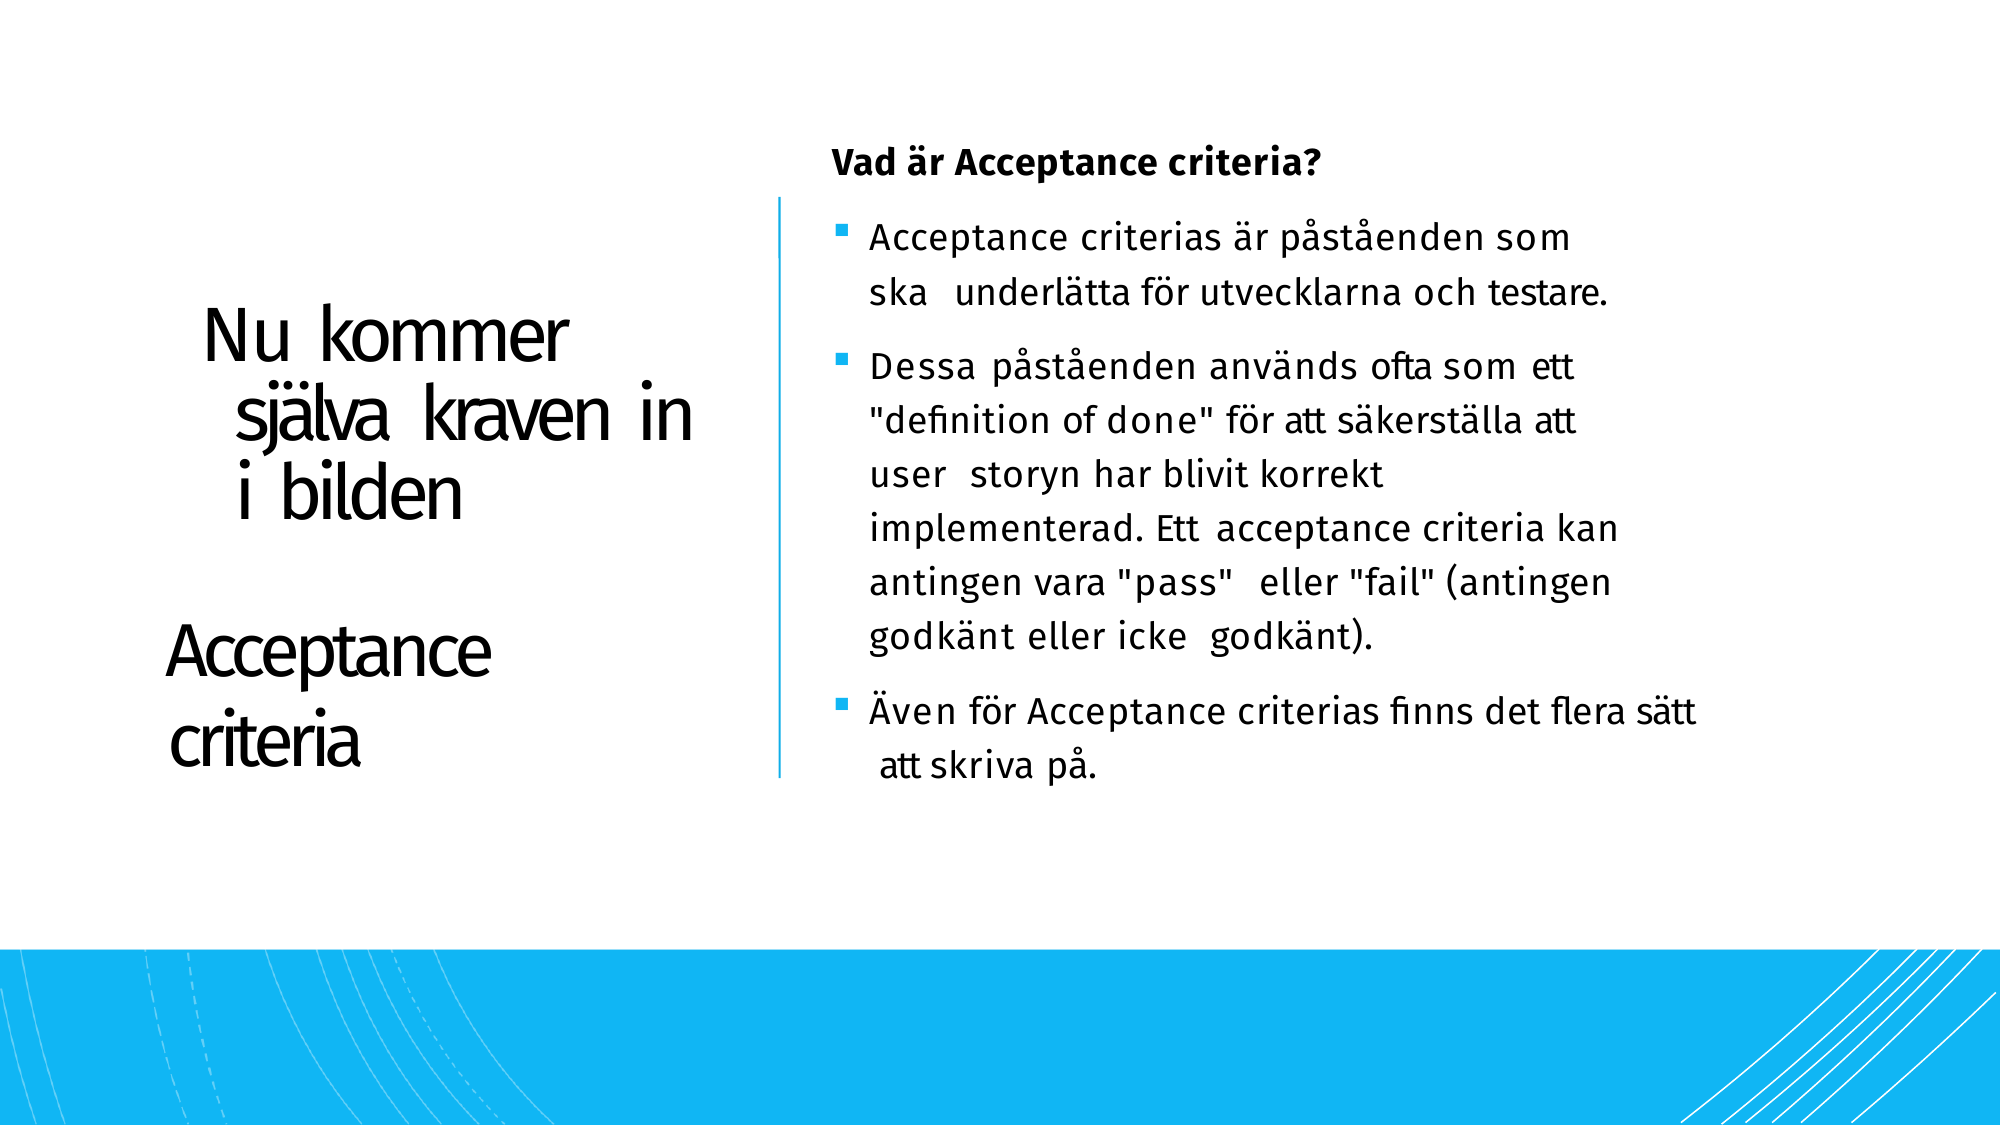

Vad är Acceptance criteria?
Acceptance criterias är påståenden som ska  underlätta för utvecklarna och testare.
Dessa påståenden används ofta som ett  "definition of done" för att säkerställa att user  storyn har blivit korrekt implementerad. Ett  acceptance criteria kan antingen vara "pass"  eller "fail" (antingen godkänt eller icke  godkänt).
Även för Acceptance criterias finns det flera sätt  att skriva på.

Nu kommer själva  kraven in i bilden
Acceptance criteria